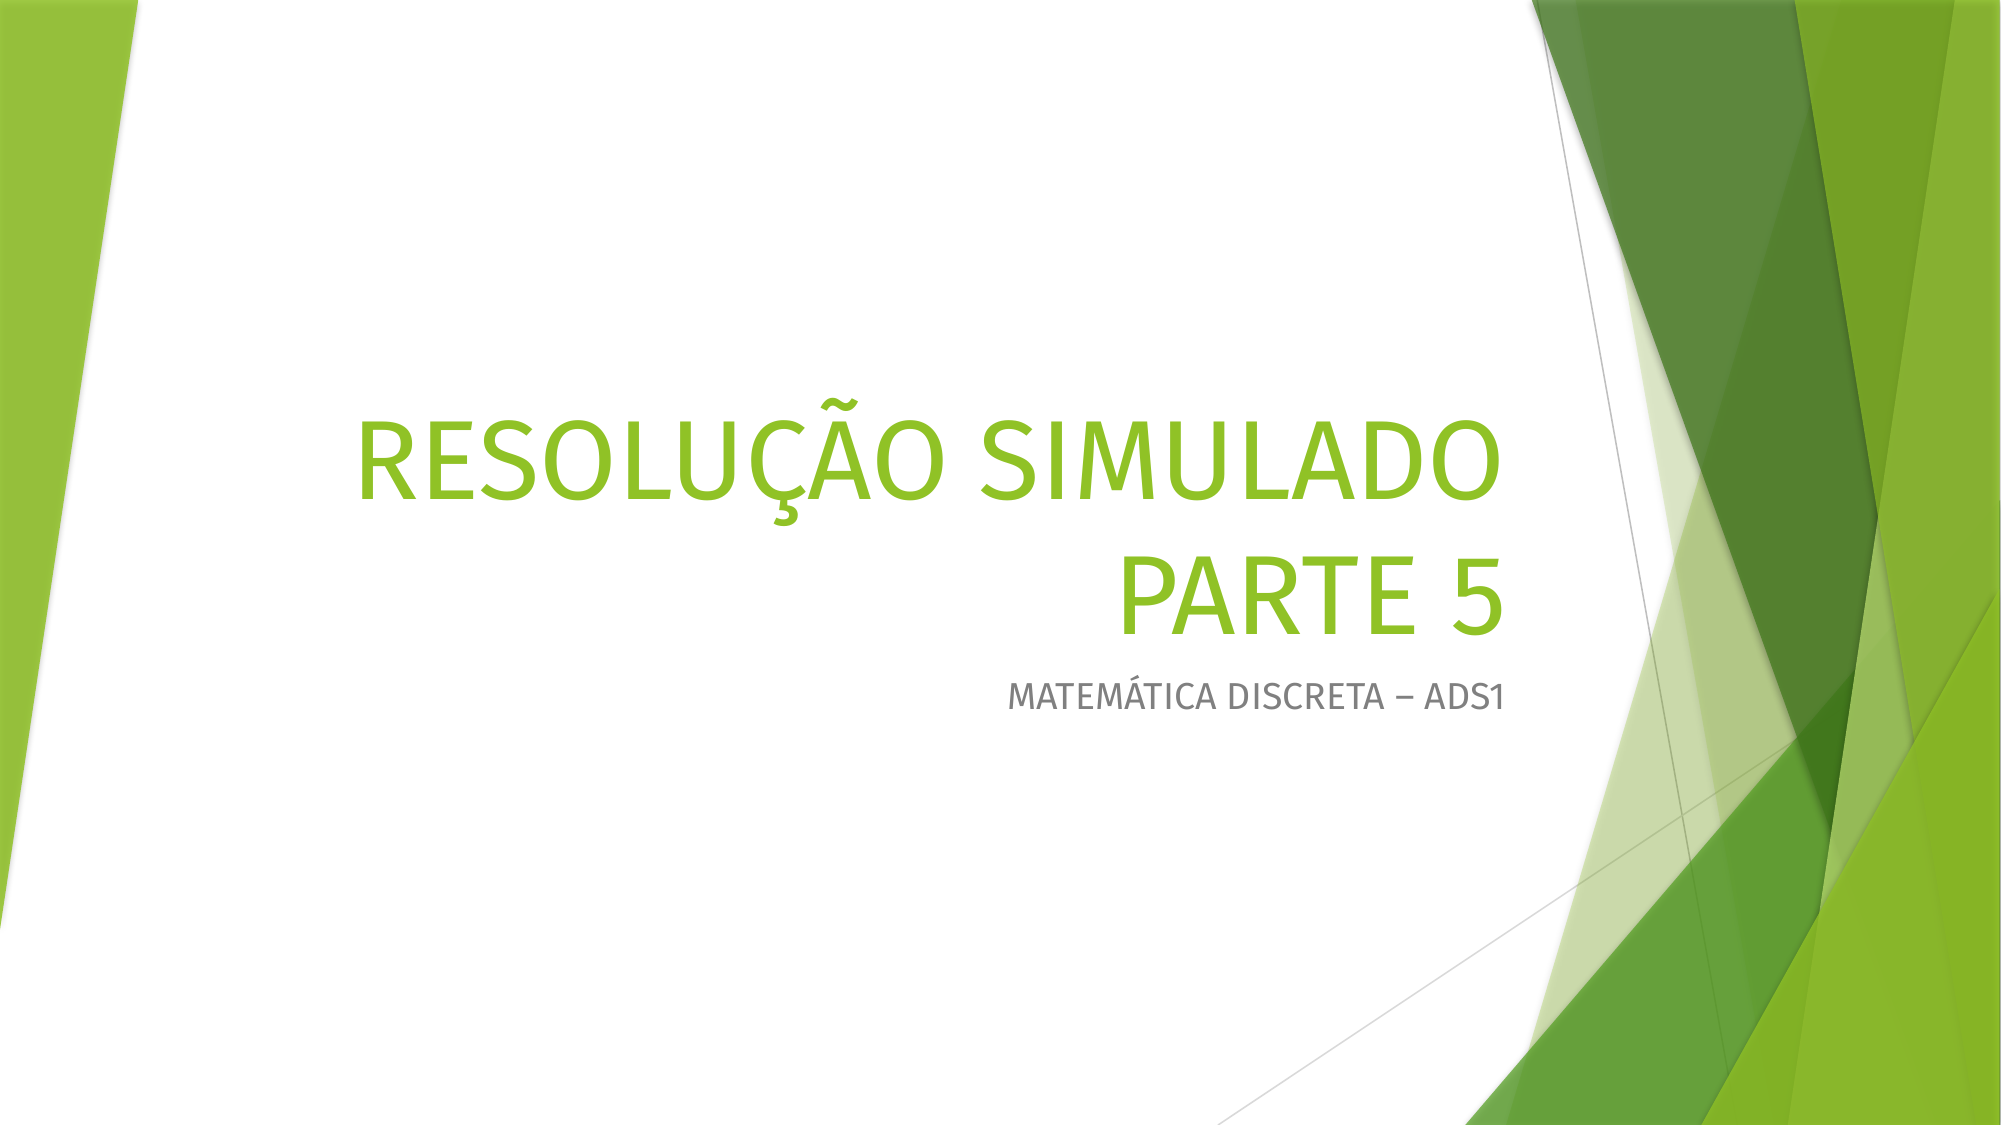

# RESOLUÇÃO SIMULADO PARTE 5
MATEMÁTICA DISCRETA – ADS1